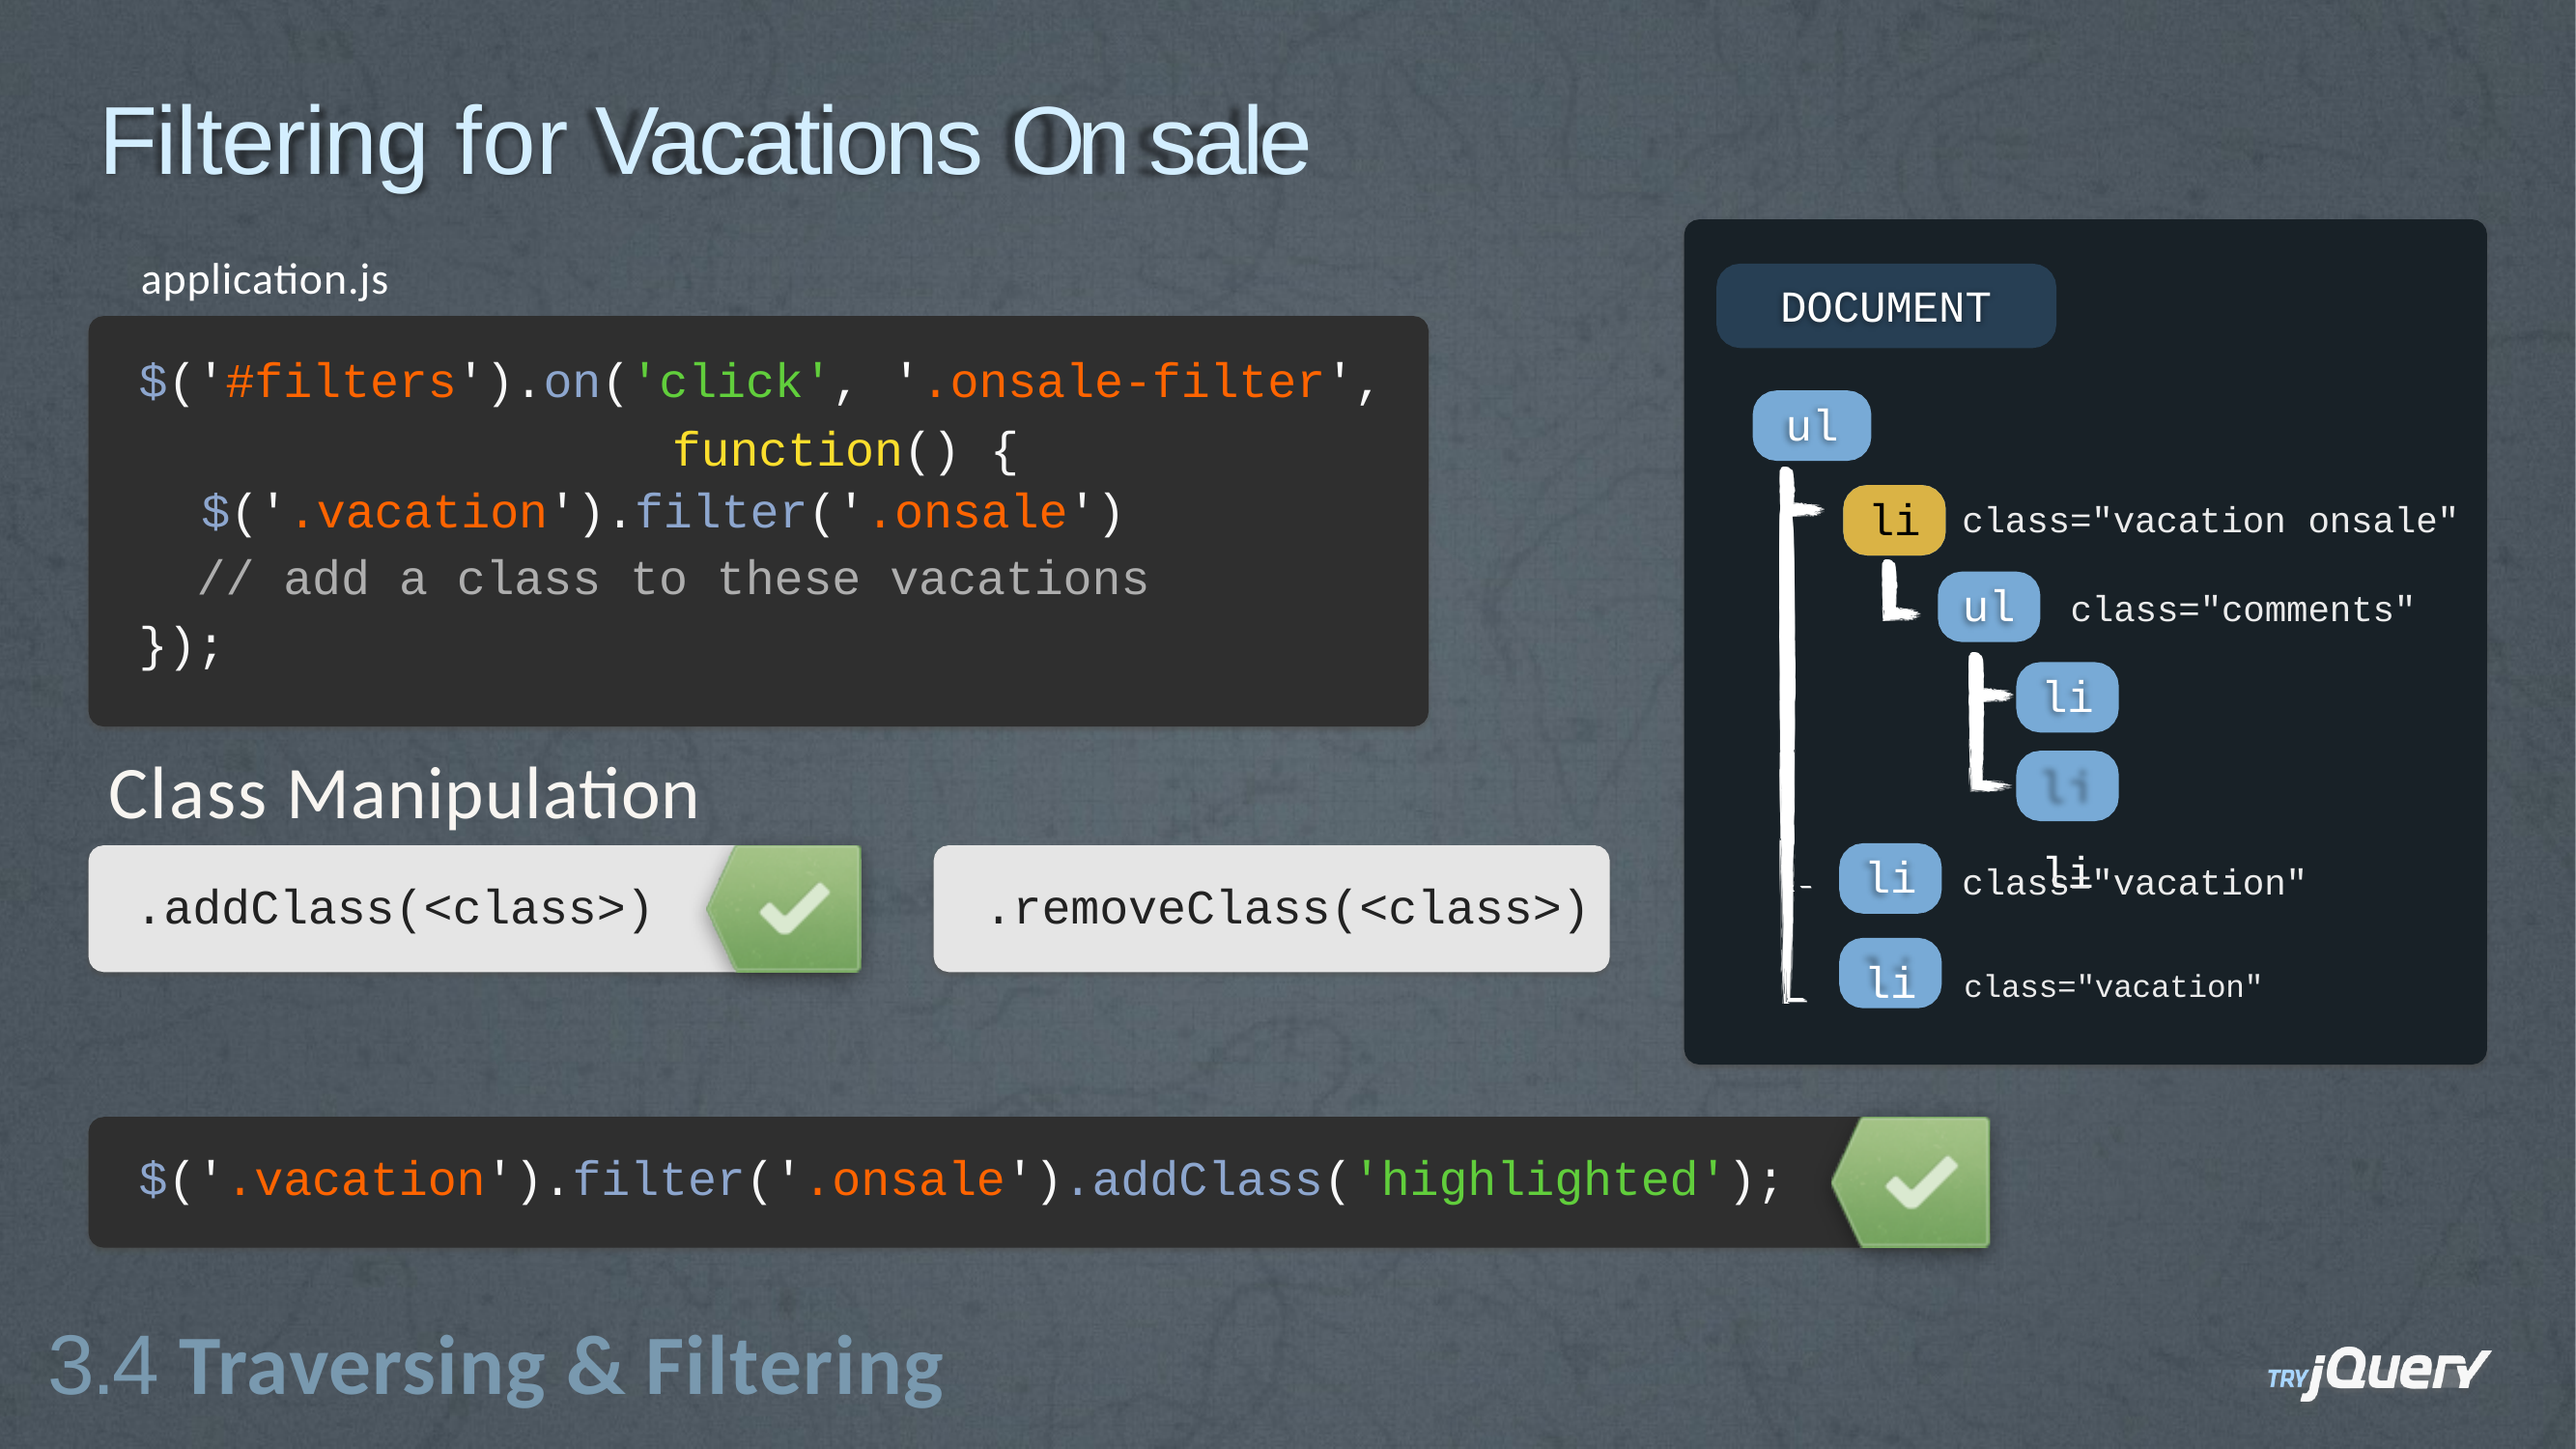

# Filtering for Vacations On sale

application.js

$('#filters').on('click', '.onsale-filter',
function() {

DOCUMENT

ul

$('.vacation').filter('.onsale')
// add a class to these vacations
});

li

class="vacation onsale"

ul	class="comments"

li  li

Class Manipulation
.addClass(<class>)

li

class="vacation"
.removeClass(<class>)

li	class="vacation"

$('.vacation').filter('.onsale').addClass('highlighted');
3.4 Traversing & Filtering